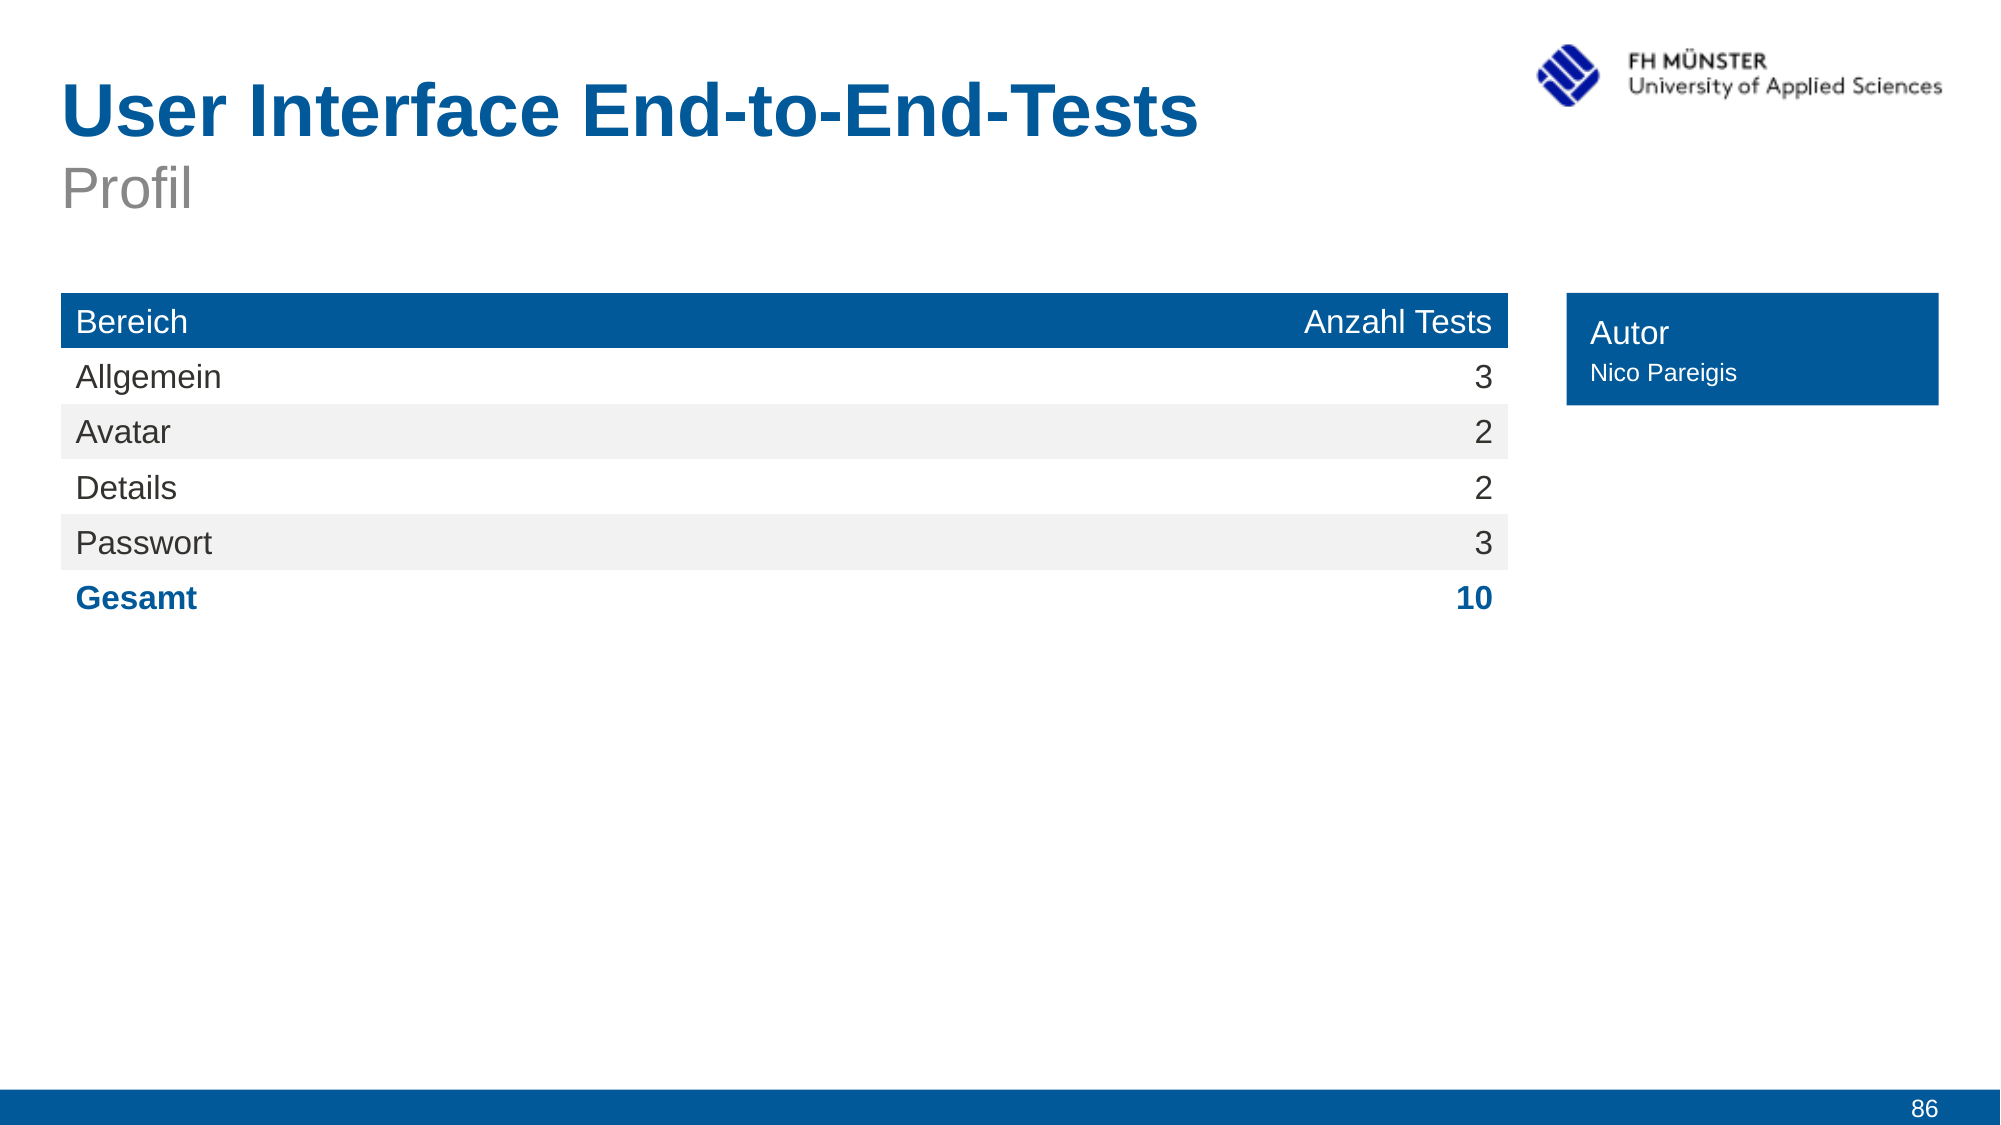

# User Interface End-to-End-Tests
Profil
| Bereich | Anzahl Tests |
| --- | --- |
| Allgemein | 3 |
| Avatar | 2 |
| Details | 2 |
| Passwort | 3 |
| Gesamt | 10 |

Autor
Nico Pareigis